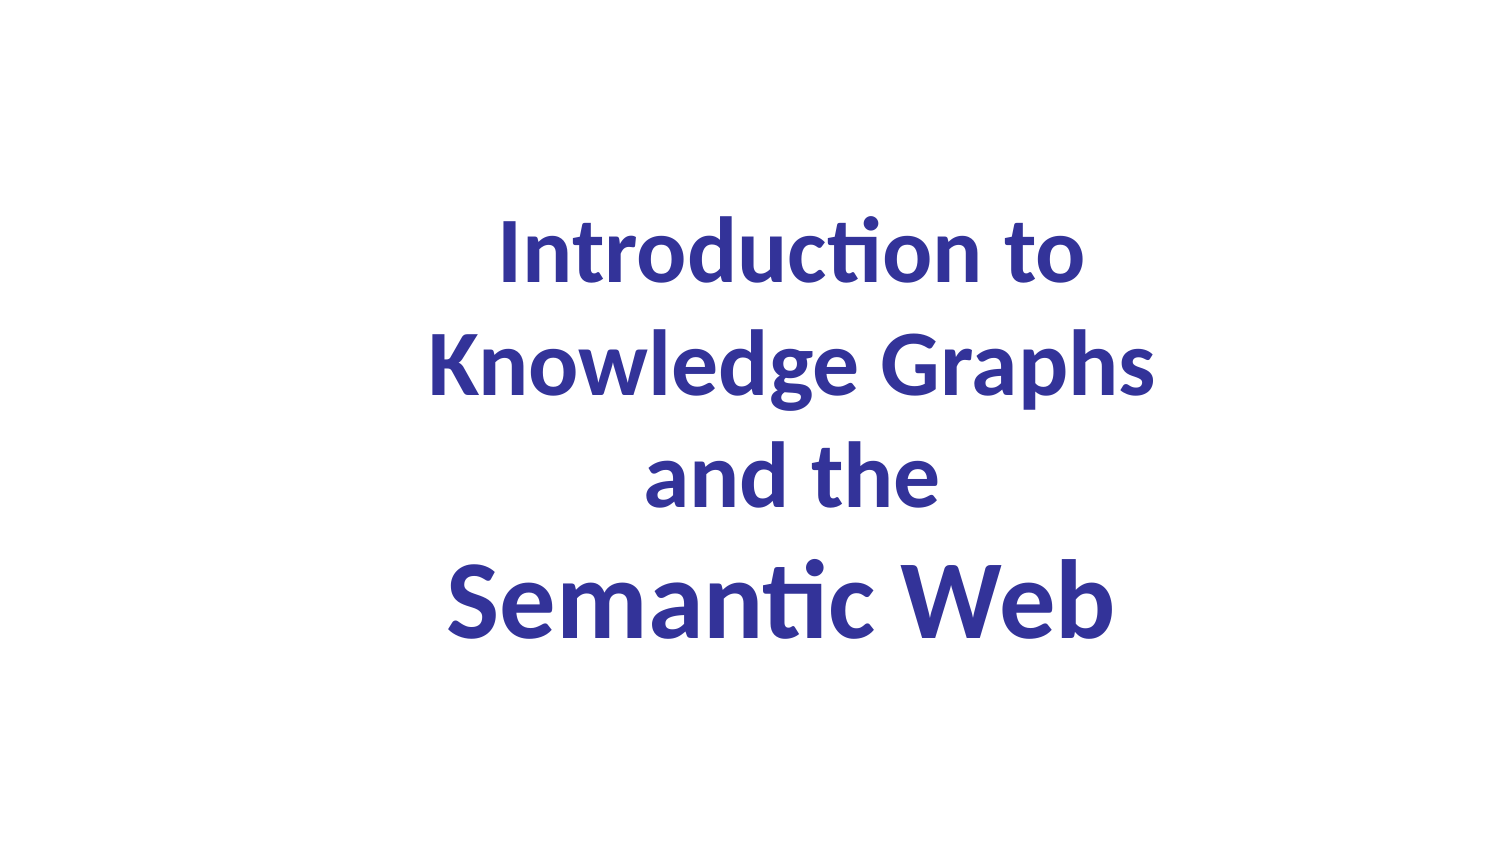

# Introduction to Knowledge Graphs and the Semantic Web